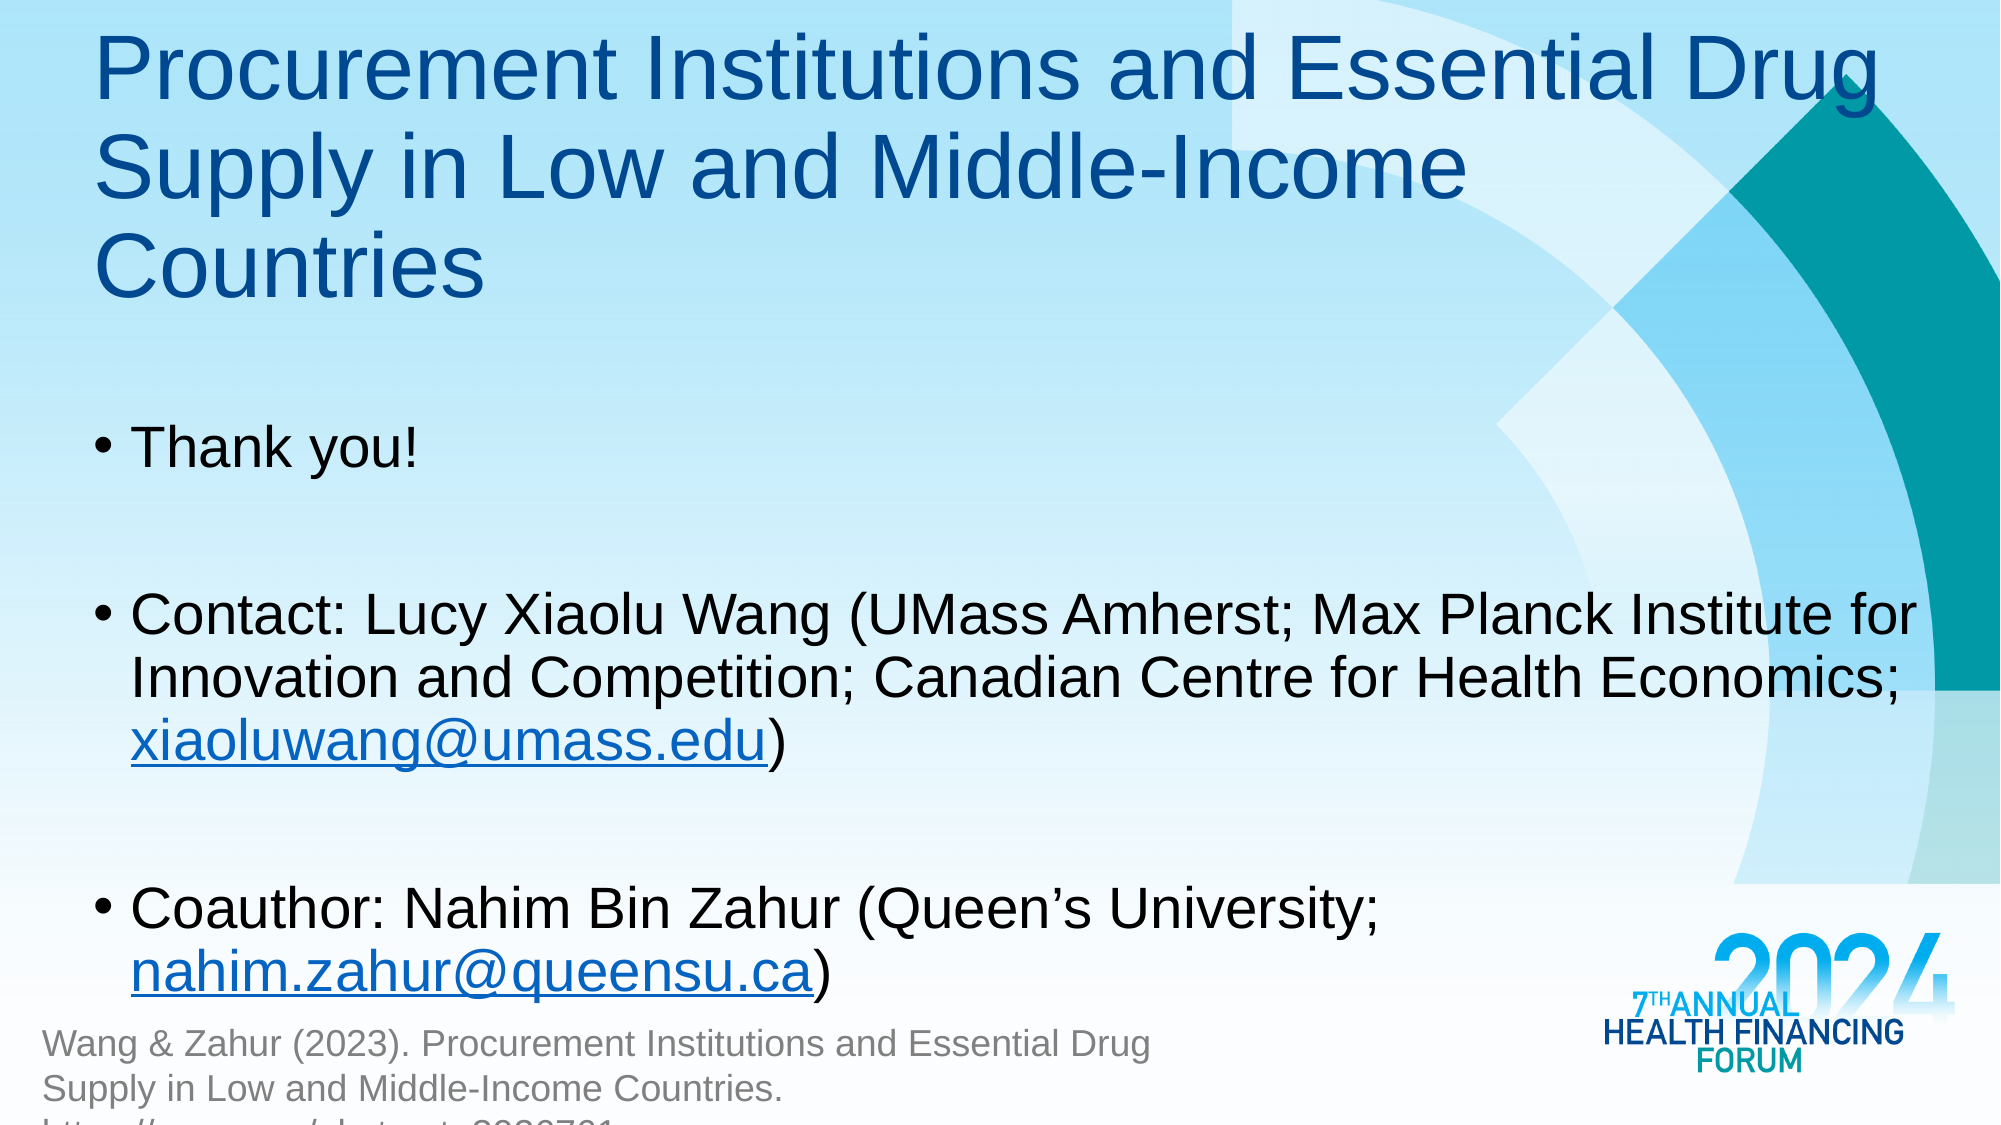

# Procurement Institutions and Essential Drug Supply in Low and Middle-Income Countries
Thank you!

Contact: Lucy Xiaolu Wang (UMass Amherst; Max Planck Institute for Innovation and Competition; Canadian Centre for Health Economics; xiaoluwang@umass.edu)

Coauthor: Nahim Bin Zahur (Queen’s University; nahim.zahur@queensu.ca)
Wang & Zahur (2023). Procurement Institutions and Essential Drug Supply in Low and Middle-Income Countries. https://ssrn.com/abstract=3926761